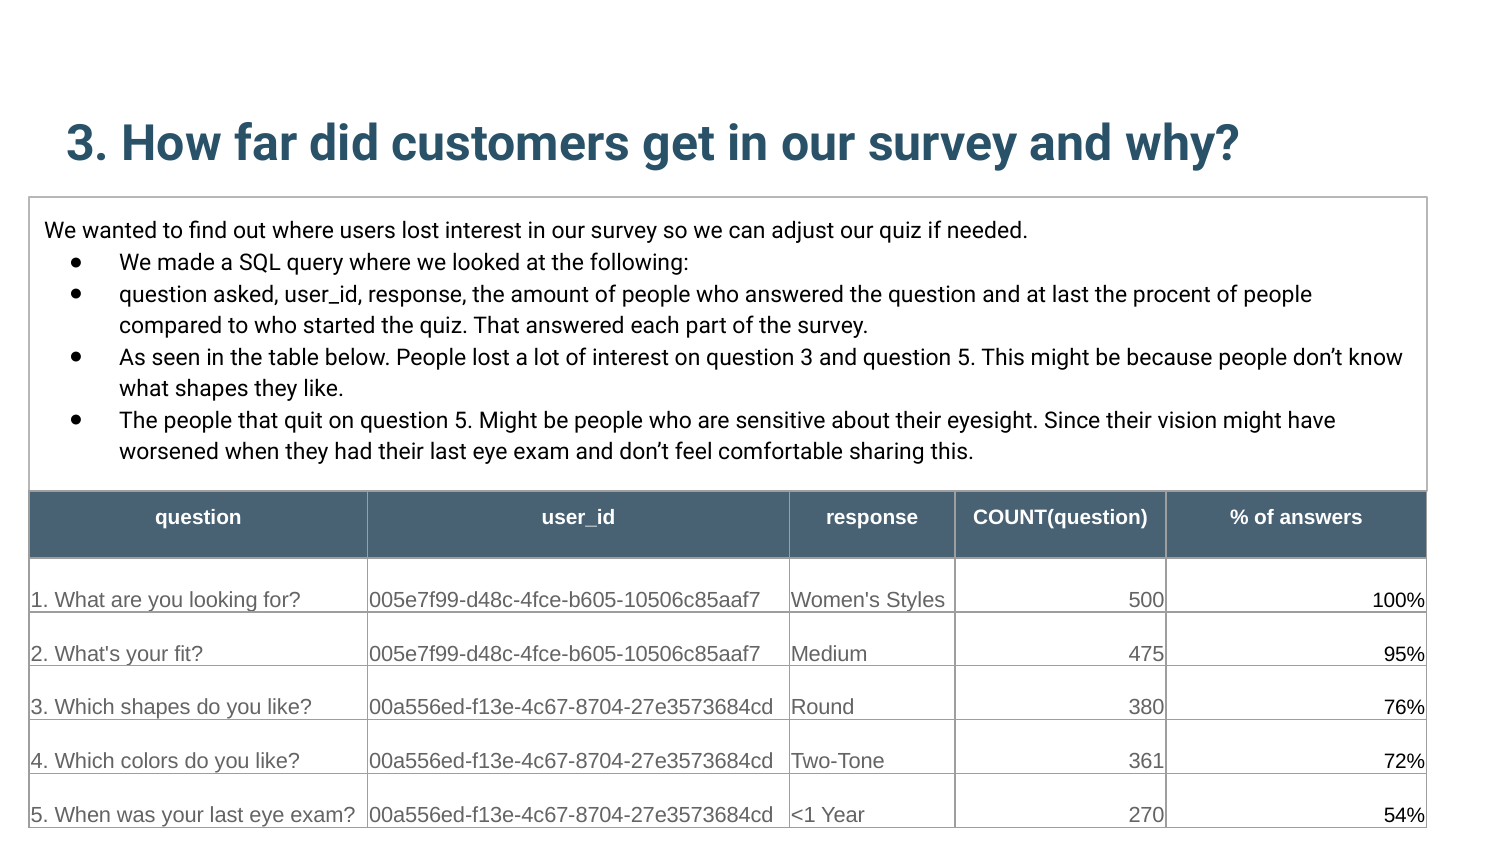

3. How far did customers get in our survey and why?
We wanted to find out where users lost interest in our survey so we can adjust our quiz if needed.
We made a SQL query where we looked at the following:
question asked, user_id, response, the amount of people who answered the question and at last the procent of people compared to who started the quiz. That answered each part of the survey.
As seen in the table below. People lost a lot of interest on question 3 and question 5. This might be because people don’t know what shapes they like.
The people that quit on question 5. Might be people who are sensitive about their eyesight. Since their vision might have worsened when they had their last eye exam and don’t feel comfortable sharing this.

| question | user\_id | response | COUNT(question) | % of answers |
| --- | --- | --- | --- | --- |
| 1. What are you looking for? | 005e7f99-d48c-4fce-b605-10506c85aaf7 | Women's Styles | 500 | 100% |
| 2. What's your fit? | 005e7f99-d48c-4fce-b605-10506c85aaf7 | Medium | 475 | 95% |
| 3. Which shapes do you like? | 00a556ed-f13e-4c67-8704-27e3573684cd | Round | 380 | 76% |
| 4. Which colors do you like? | 00a556ed-f13e-4c67-8704-27e3573684cd | Two-Tone | 361 | 72% |
| 5. When was your last eye exam? | 00a556ed-f13e-4c67-8704-27e3573684cd | <1 Year | 270 | 54% |